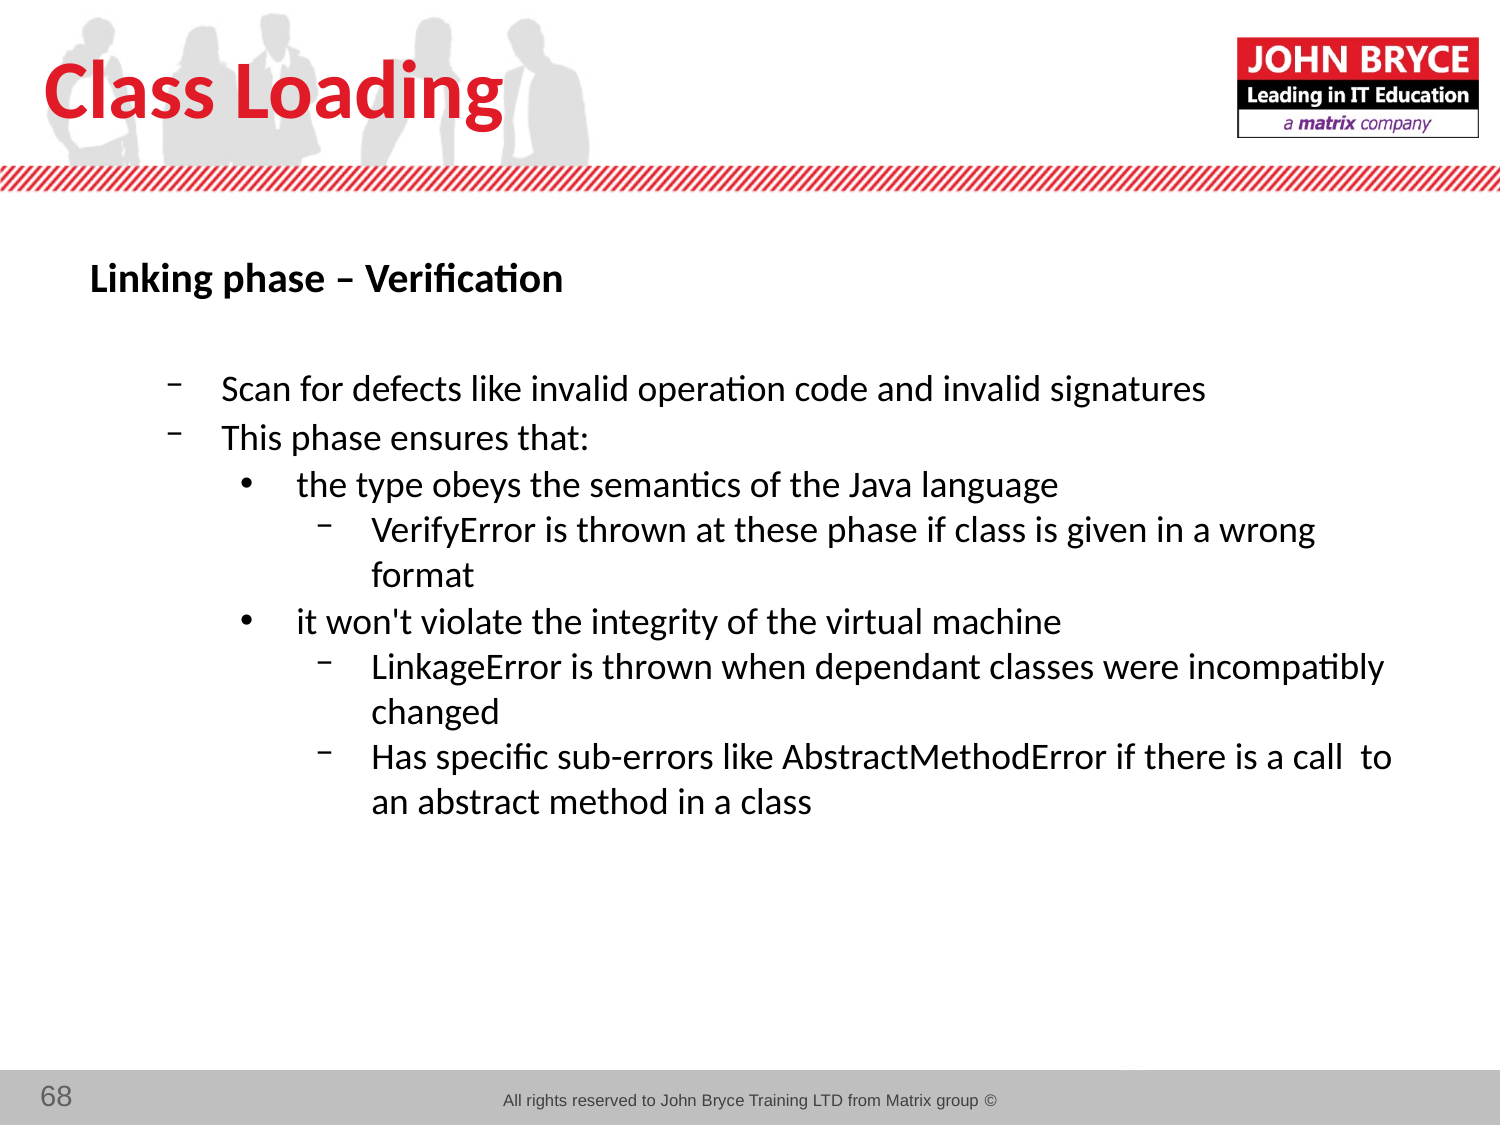

# Class Loading
Linking phase – Verification

Scan for defects like invalid operation code and invalid signatures
This phase ensures that:
the type obeys the semantics of the Java language
VerifyError is thrown at these phase if class is given in a wrong format
it won't violate the integrity of the virtual machine
LinkageError is thrown when dependant classes were incompatibly changed
Has specific sub-errors like AbstractMethodError if there is a call  to an abstract method in a class